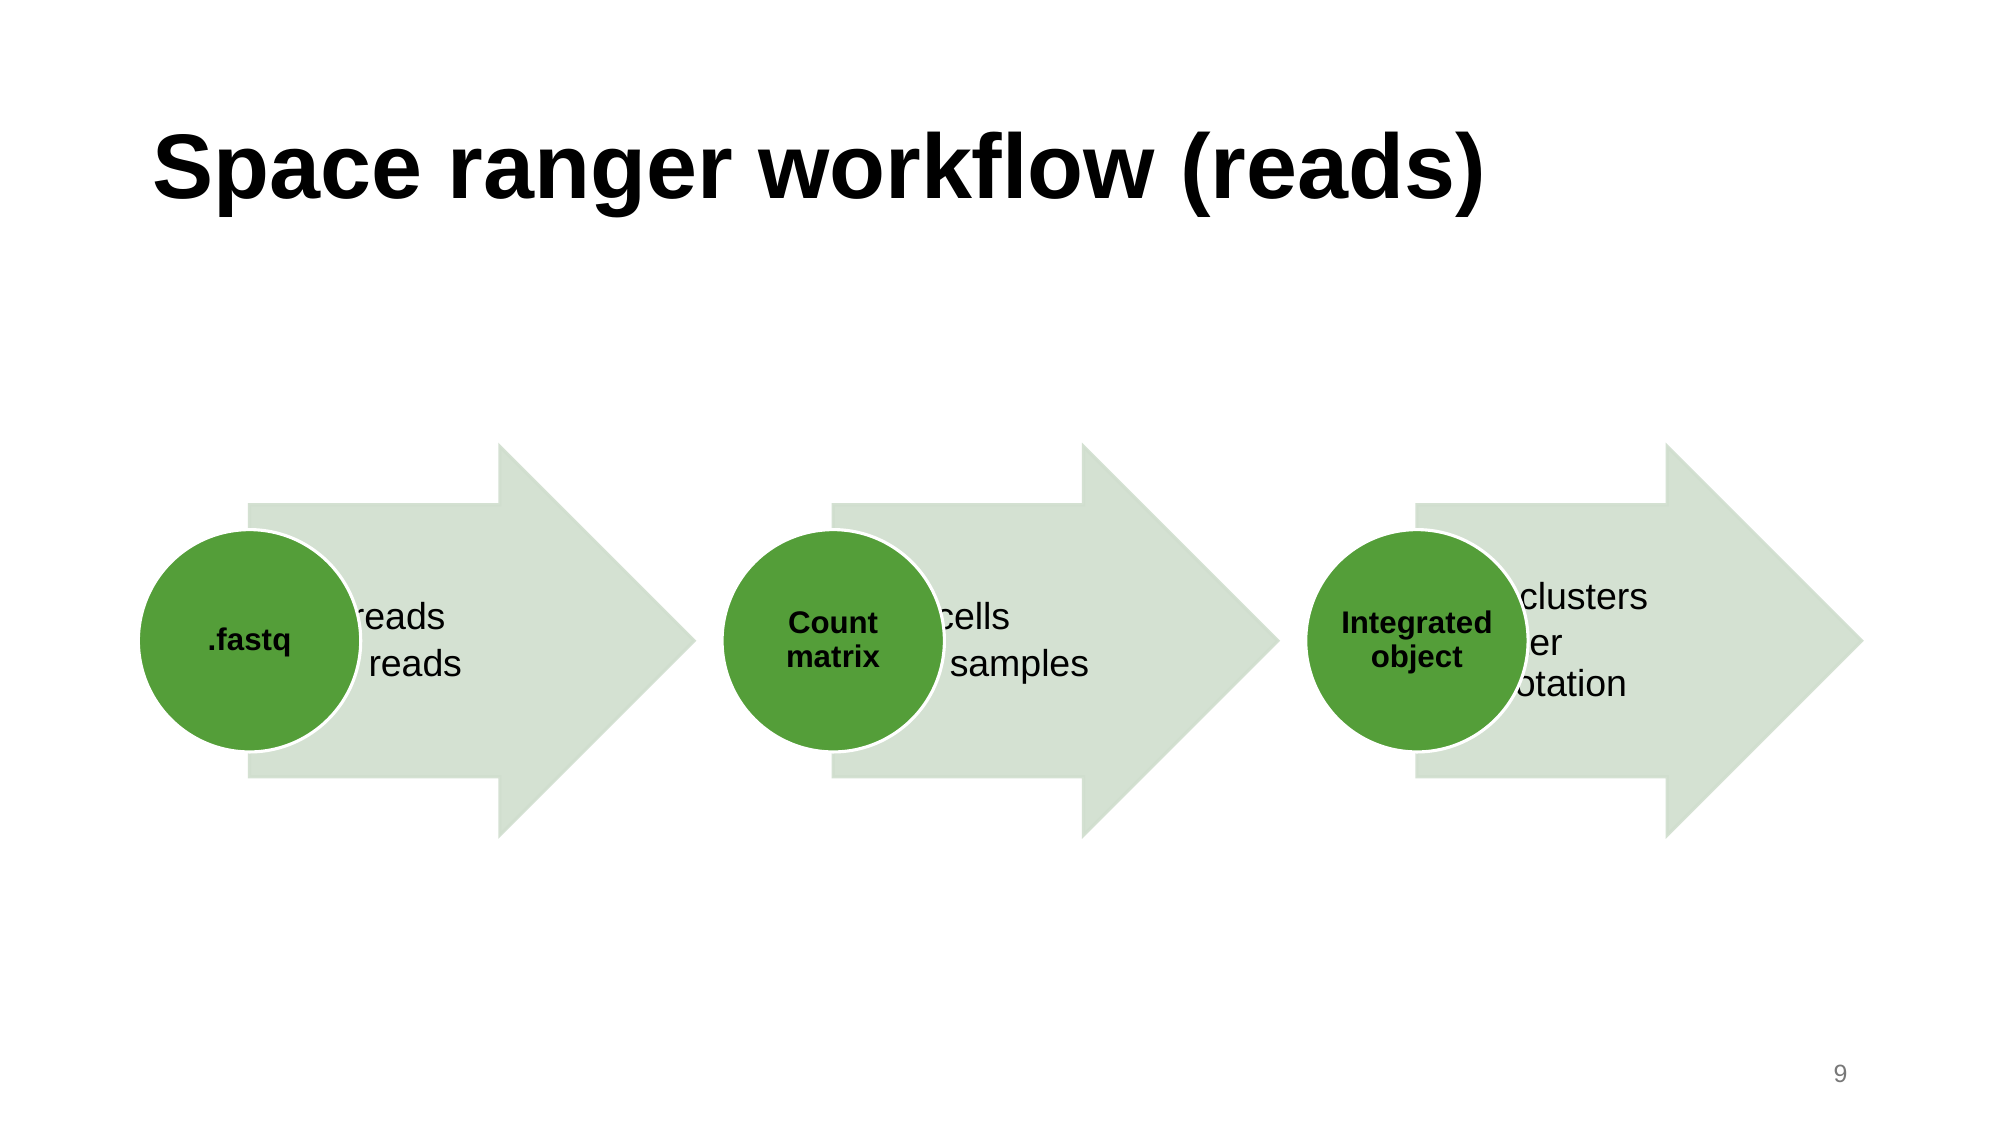

# Space ranger workflow (reads)
QC reads
Map reads
.fastq
QC cells
filter samples
Count matrix
QC clusters
cluster annotation
Integrated object
9